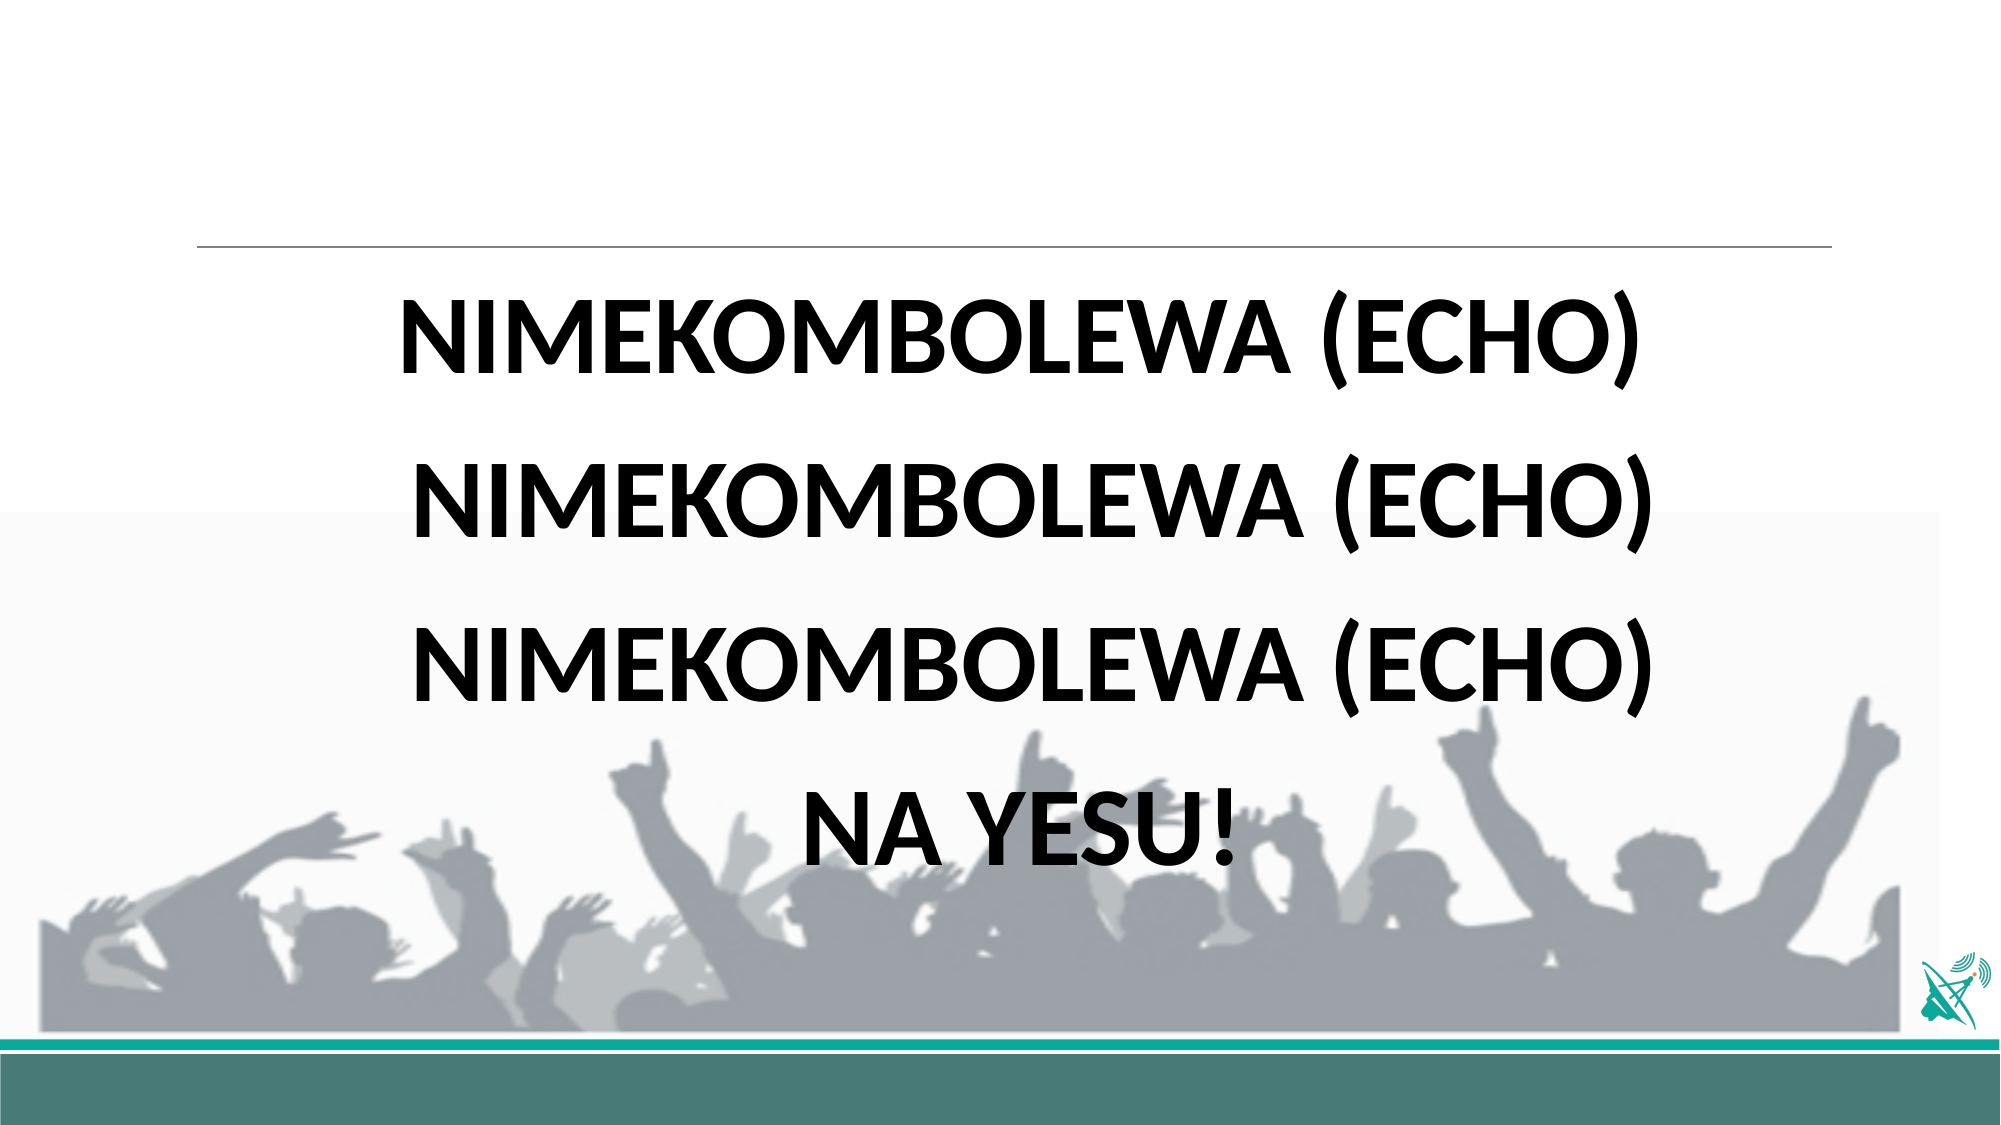

NIMEKOMBOLEWA (ECHO)
NIMEKOMBOLEWA (ECHO)
NIMEKOMBOLEWA (ECHO)
NA YESU!